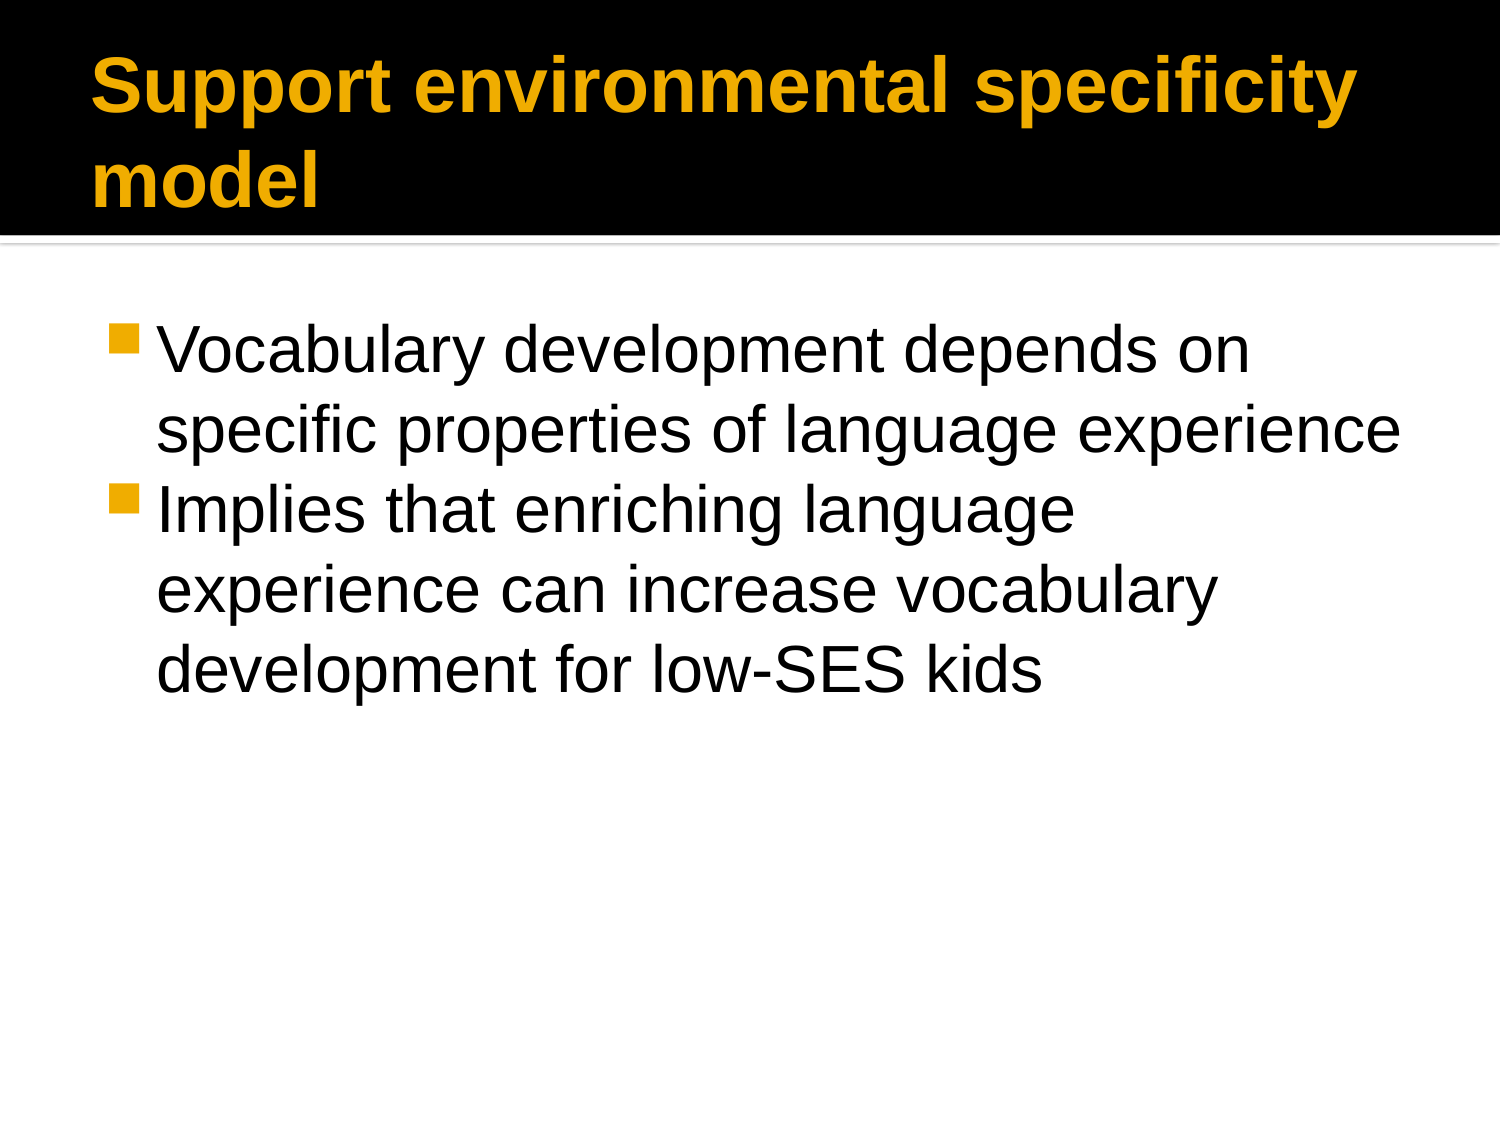

# Support environmental specificity model
Vocabulary development depends on specific properties of language experience
Implies that enriching language experience can increase vocabulary development for low-SES kids